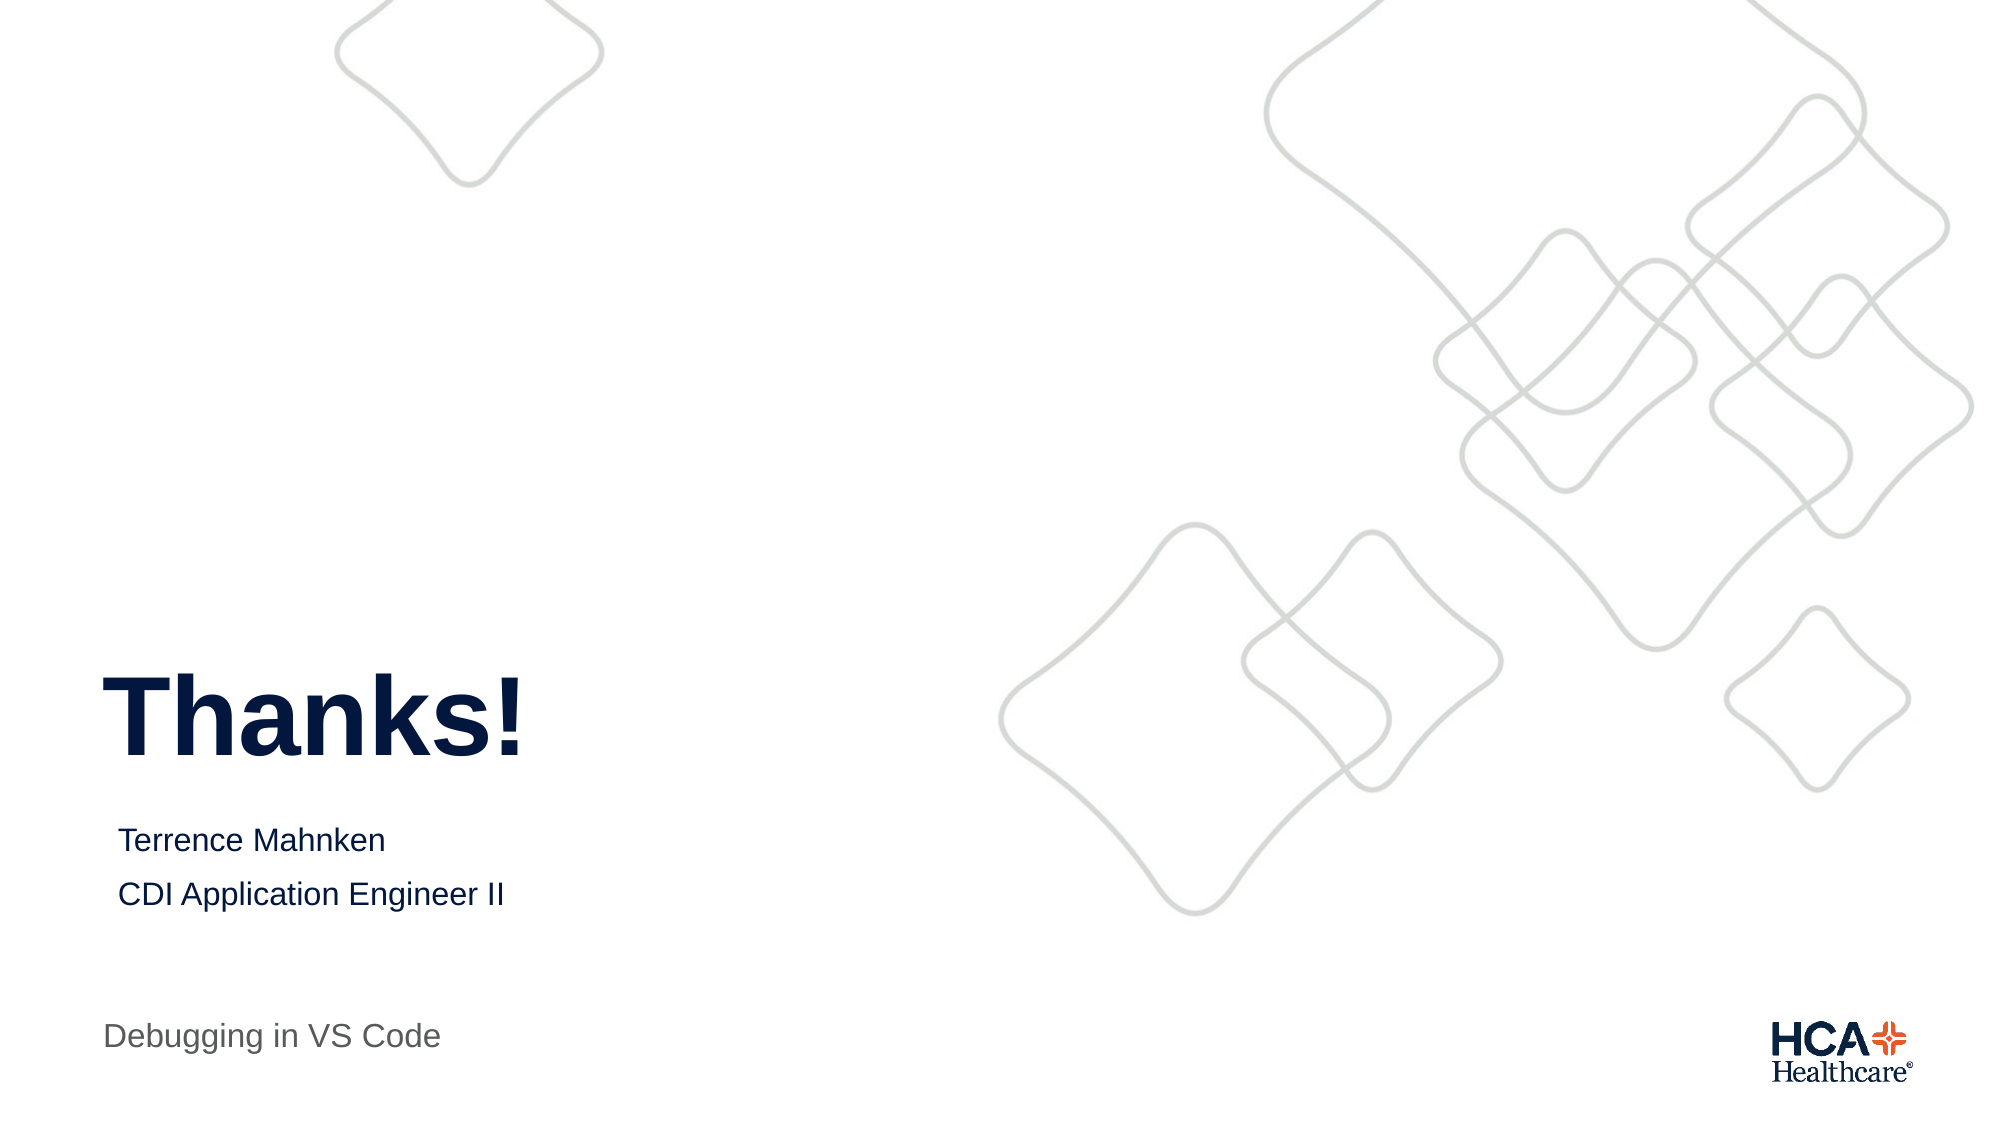

# Thanks!
Terrence Mahnken
CDI Application Engineer II
Debugging in VS Code